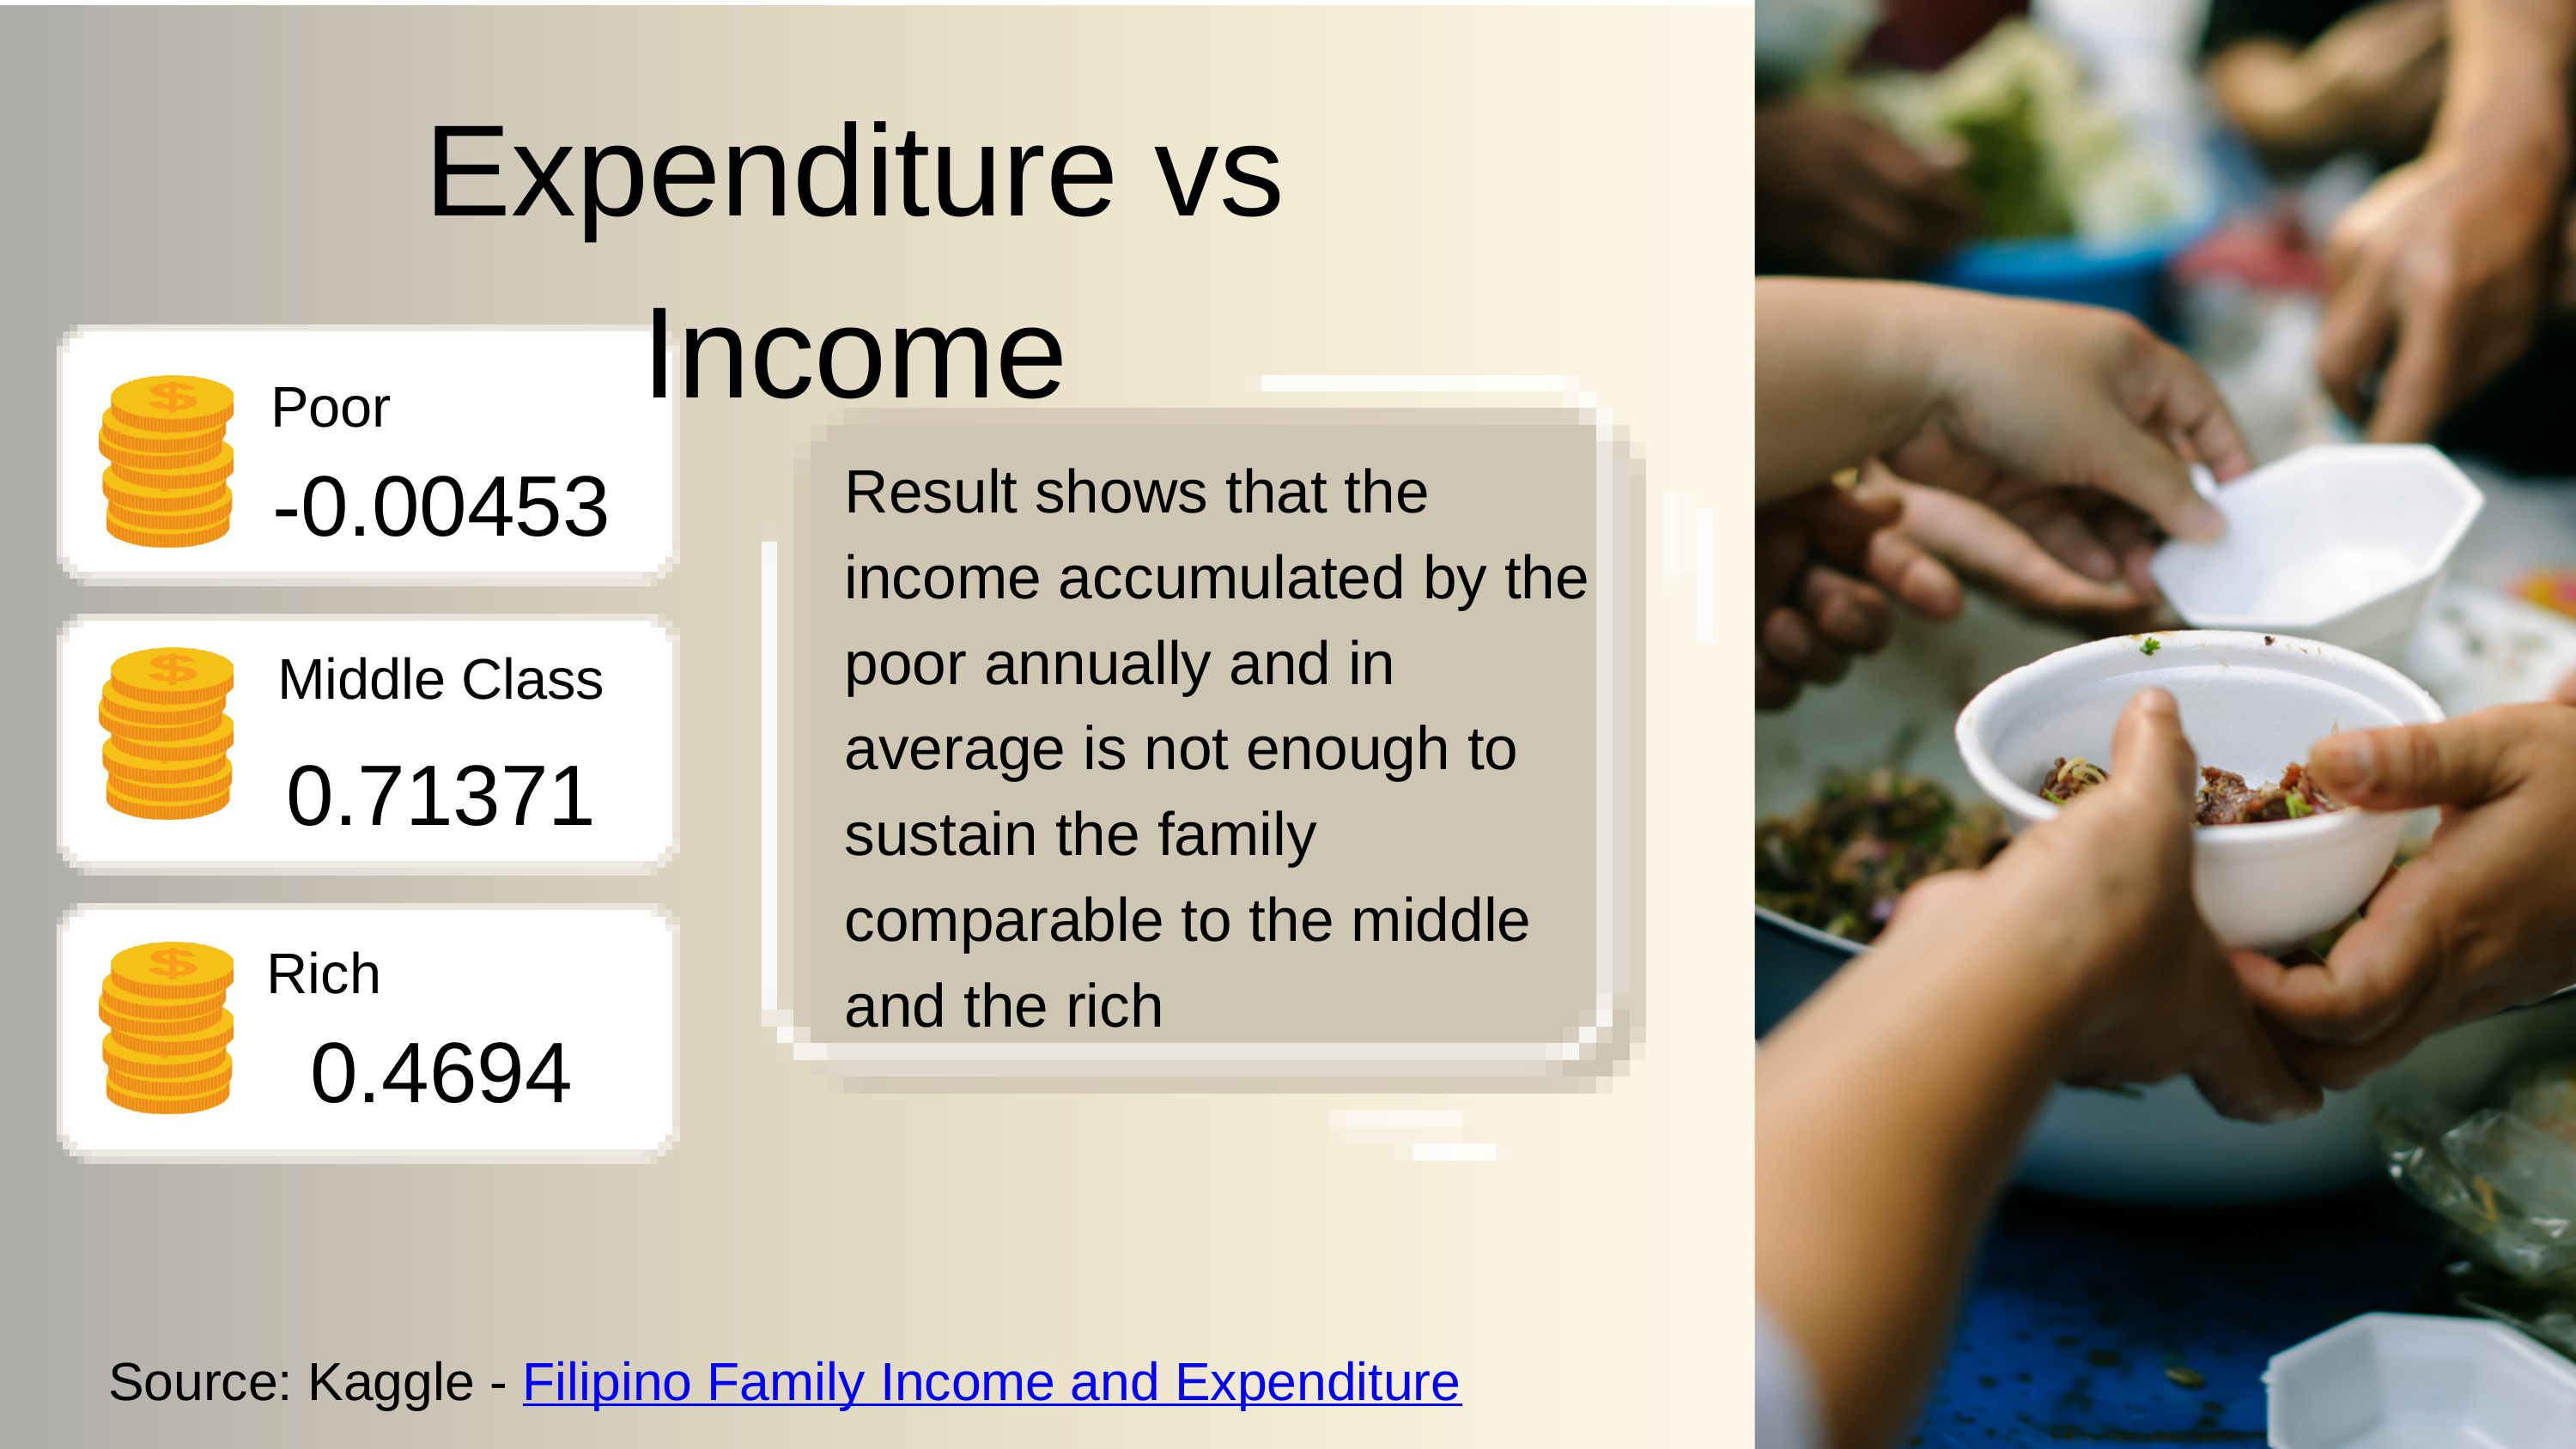

Expenditure vs Income

Poor

-0.00453
Result shows that the income accumulated by the poor annually and in average is not enough to sustain the family comparable to the middle and the rich

Middle Class

0.71371

Rich

0.4694
Source: Kaggle - Filipino Family Income and Expenditure